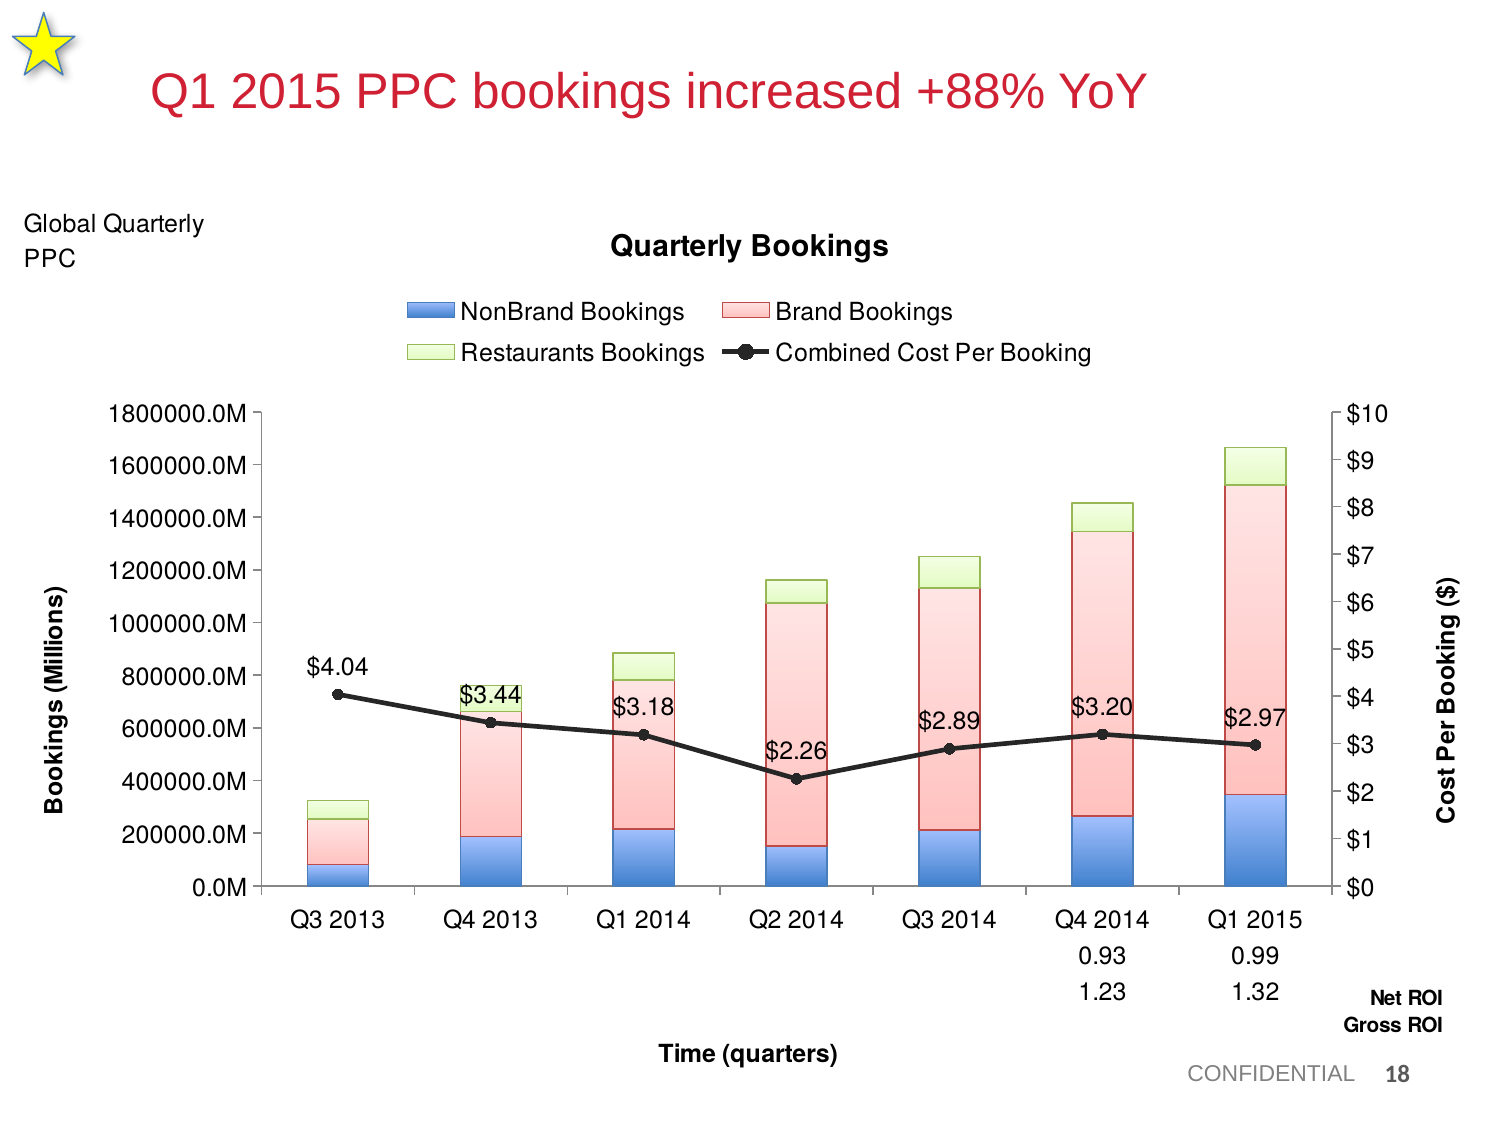

Q1 2015 PPC bookings increased +88% YoY

### Chart: Quarterly Bookings

| Category | NonBrand Bookings | Brand Bookings | Restaurants Bookings | Combined Cost Per Booking |
|---|---|---|---|---|
| Q3 2013 | 80127.0 | 172570.0 | 70354.0 | 4.038934647057786 |
| Q4 2013 | 187733.0 | 473765.0 | 99871.0 | 3.438606638538971 |
| Q1 2014 | 215574.0 | 565200.0 | 102878.0 | 3.183568257388403 |
| Q2 2014 | 151653.0 | 922648.0 | 87955.0 | 2.255479768401887 |
| Q3 2014 | 211760.0 | 920227.0 | 118953.0 | 2.888561911960724 |
| Q4 2014
0.93
1.23 | 264832.0 | 1080074.0 | 108734.0 | 3.195124371819605 |
| Q1 2015
0.99
1.32 | 346016.0 | 1175221.0 | 142929.0 | 2.969758777249385 |
18